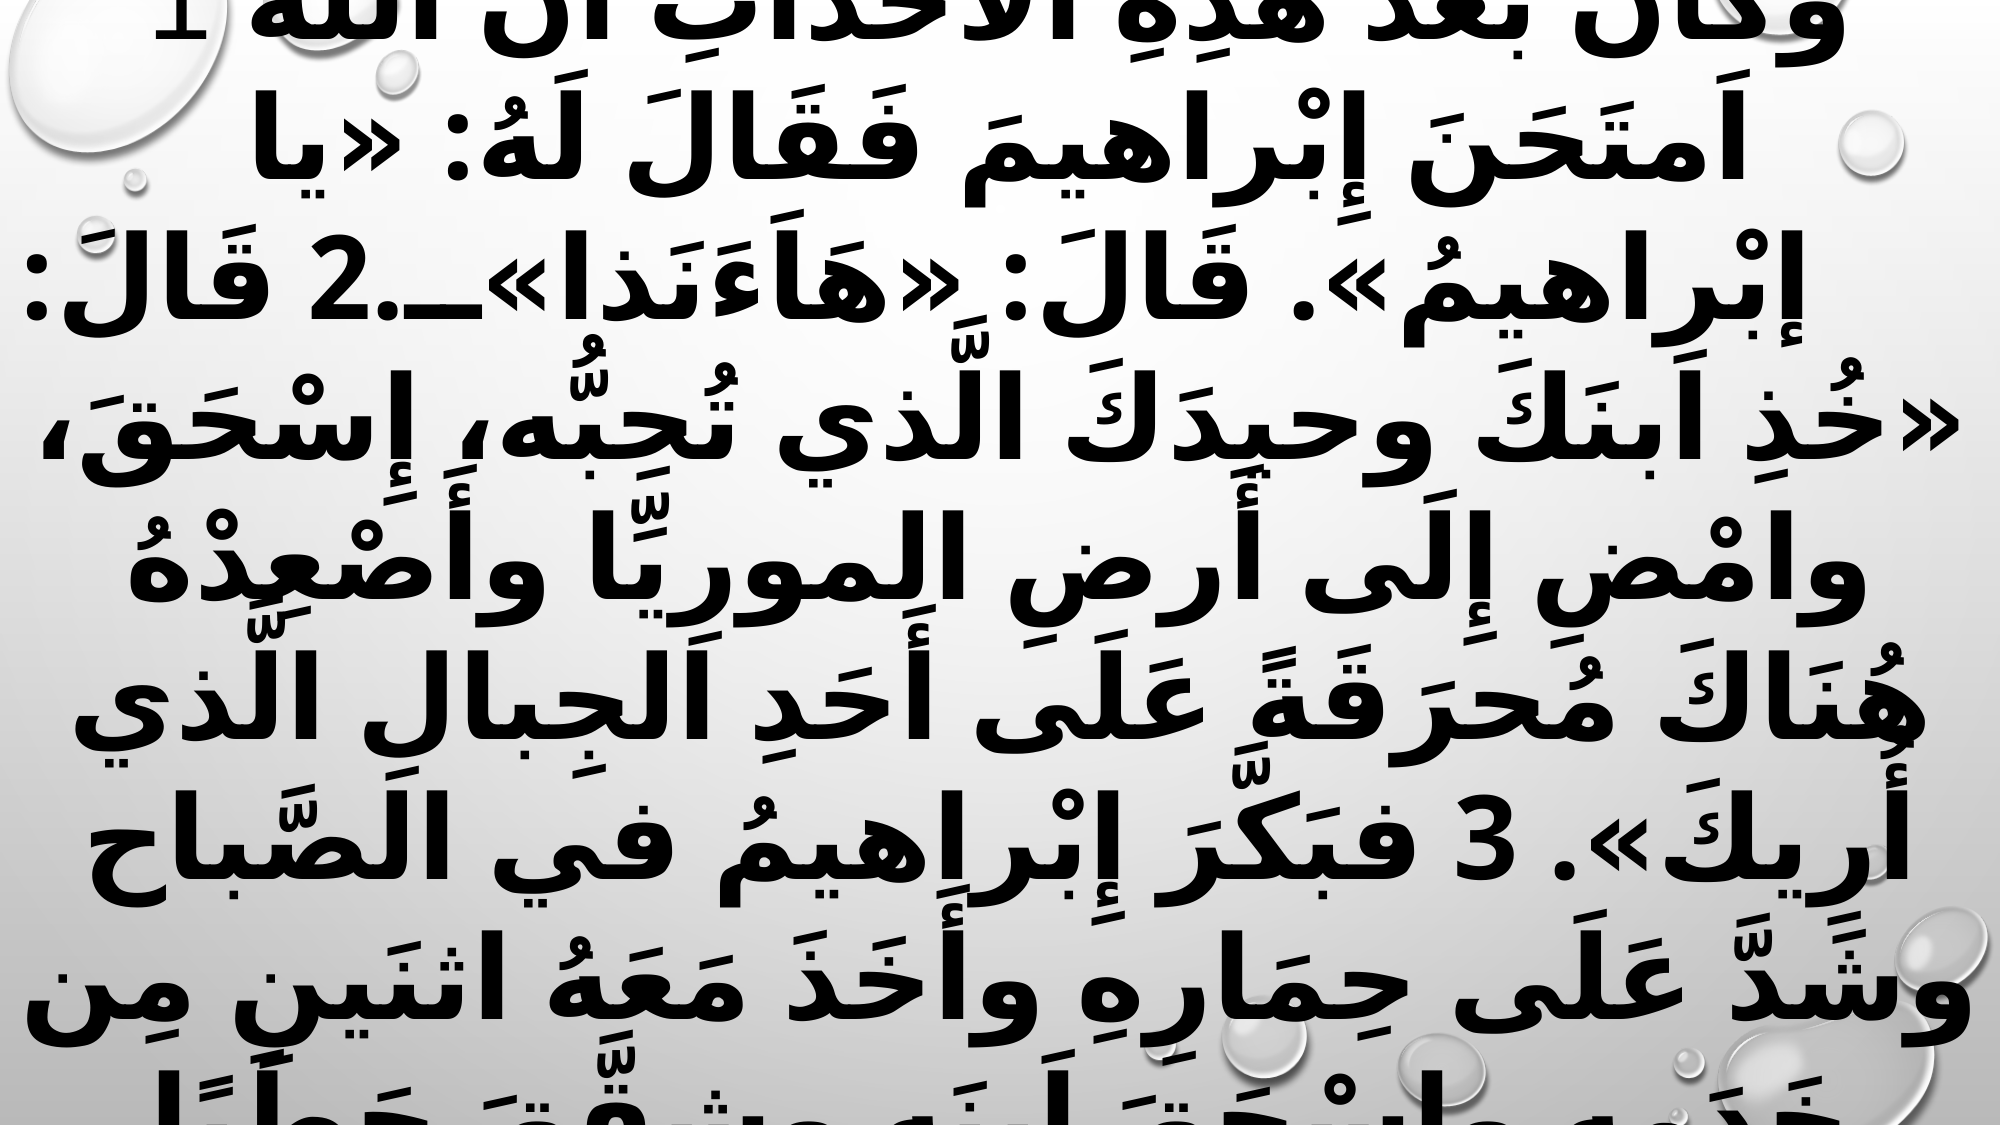

النُّبُوءَاتُ مِنْ سِفْرِ التَّكْوينِ (تك 22: 1-19)
1 وكَانَ بَعدَ هَذِهِ الأَحْداثِ أَنَّ اللهَ اَمتَحَنَ إِبْراهيمَ فَقَالَ لَهُ: «يا إبْراهيمُ». قَالَ: «هَاَءَنَذا».2 قَالَ: «خُذِ اَبنَكَ وحيدَكَ الَّذي تُحِبُّه، إِسْحَقَ، وامْضِ إِلَى أَرضِ المورِيِّا وأَصْعِدْهُ هُنَاكَ مُحرَقَةً عَلَى أَحَدِ الجِبالِ الَّذي أُرِيكَ». 3 فبَكَّرَ إِبْراهيمُ في الصَّباح وشَدَّ عَلَى حِمَارِهِ وأَخَذَ مَعَهُ اثنَينِ مِن خَدَمِهِ وإِسْحَقَ اَبنَه وشقَّقَ حَطَبًا لِلمحرَقَةِ، وقَاَمَ ومَضى إِلَى المكانِ الَّذي أَراه اللهُ إِيَّاه.